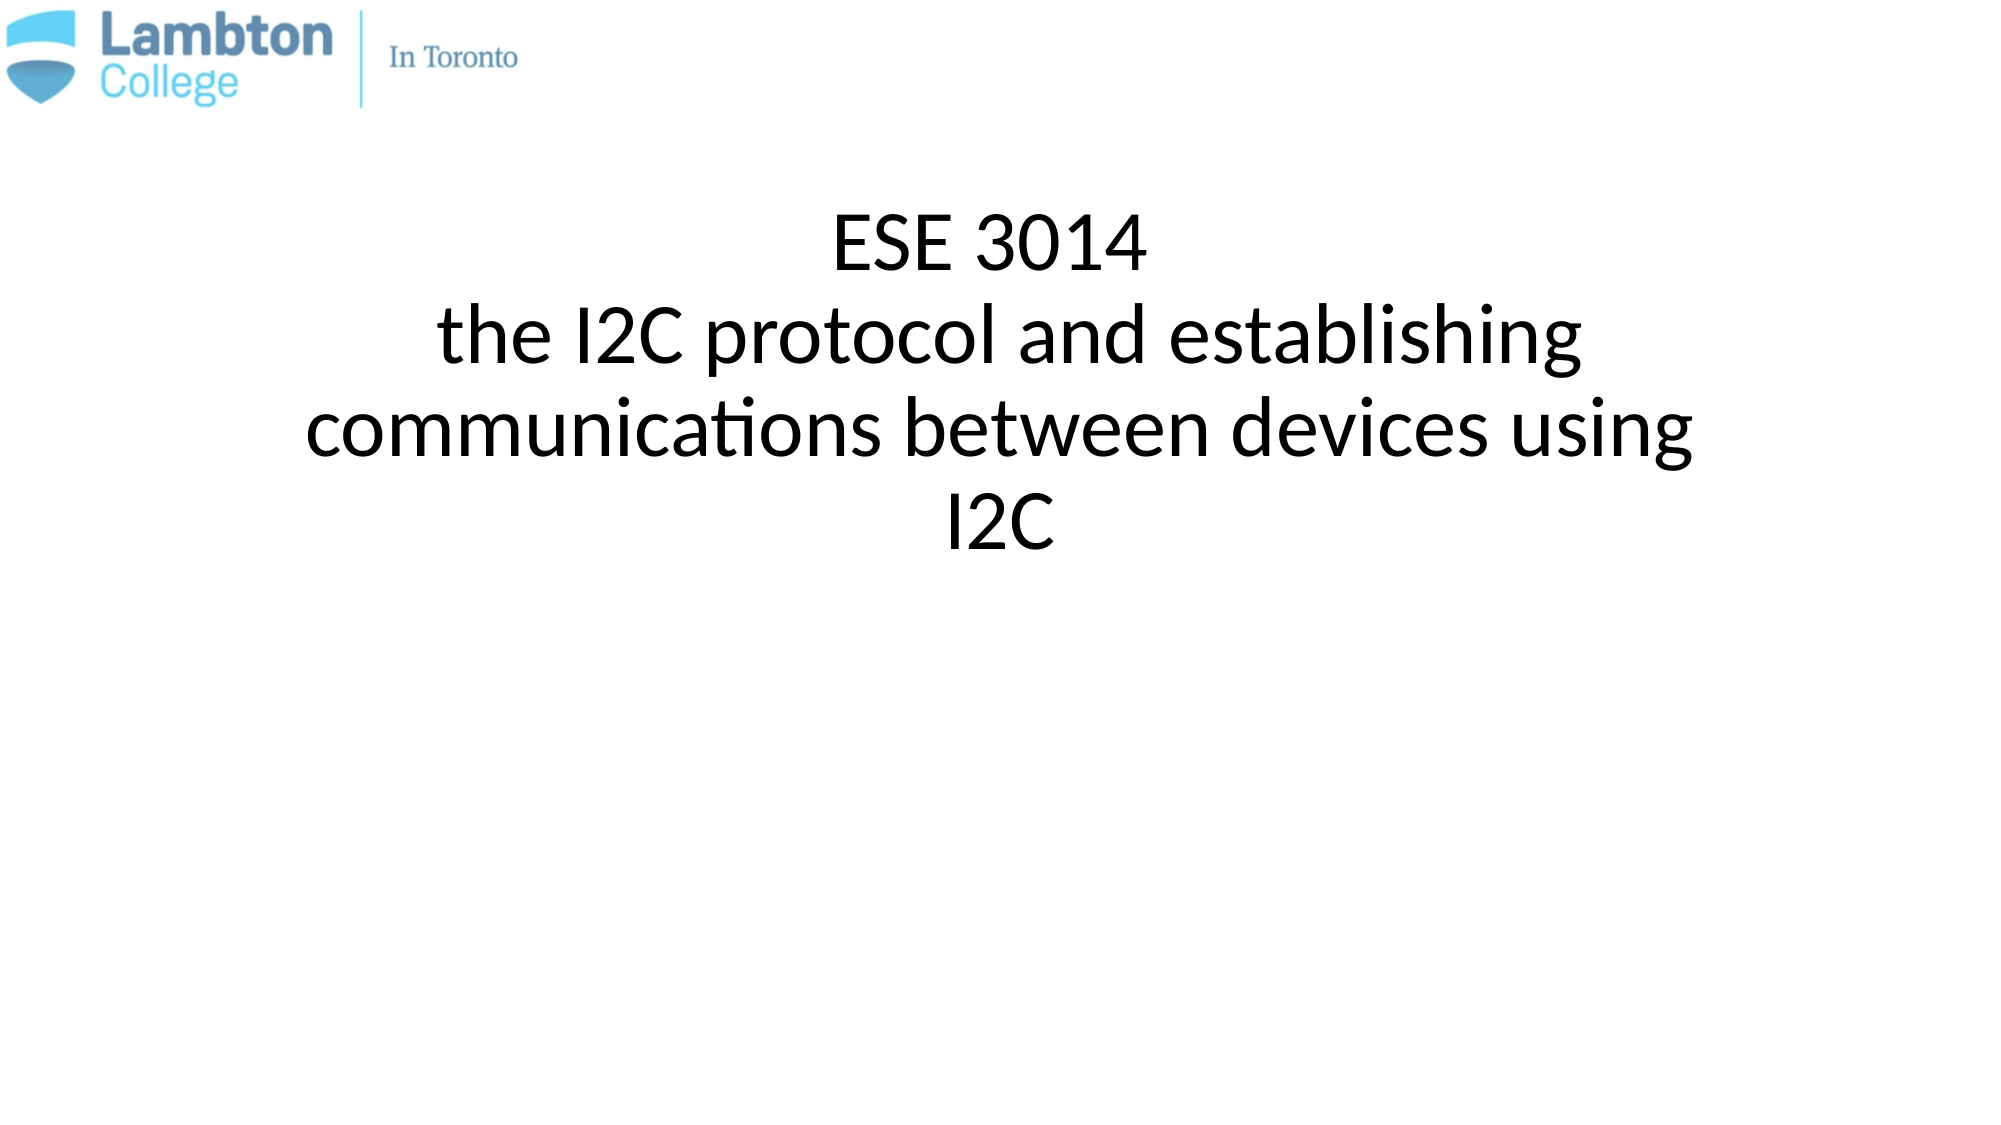

# ESE 3014 the I2C protocol and establishing communications between devices using I2C